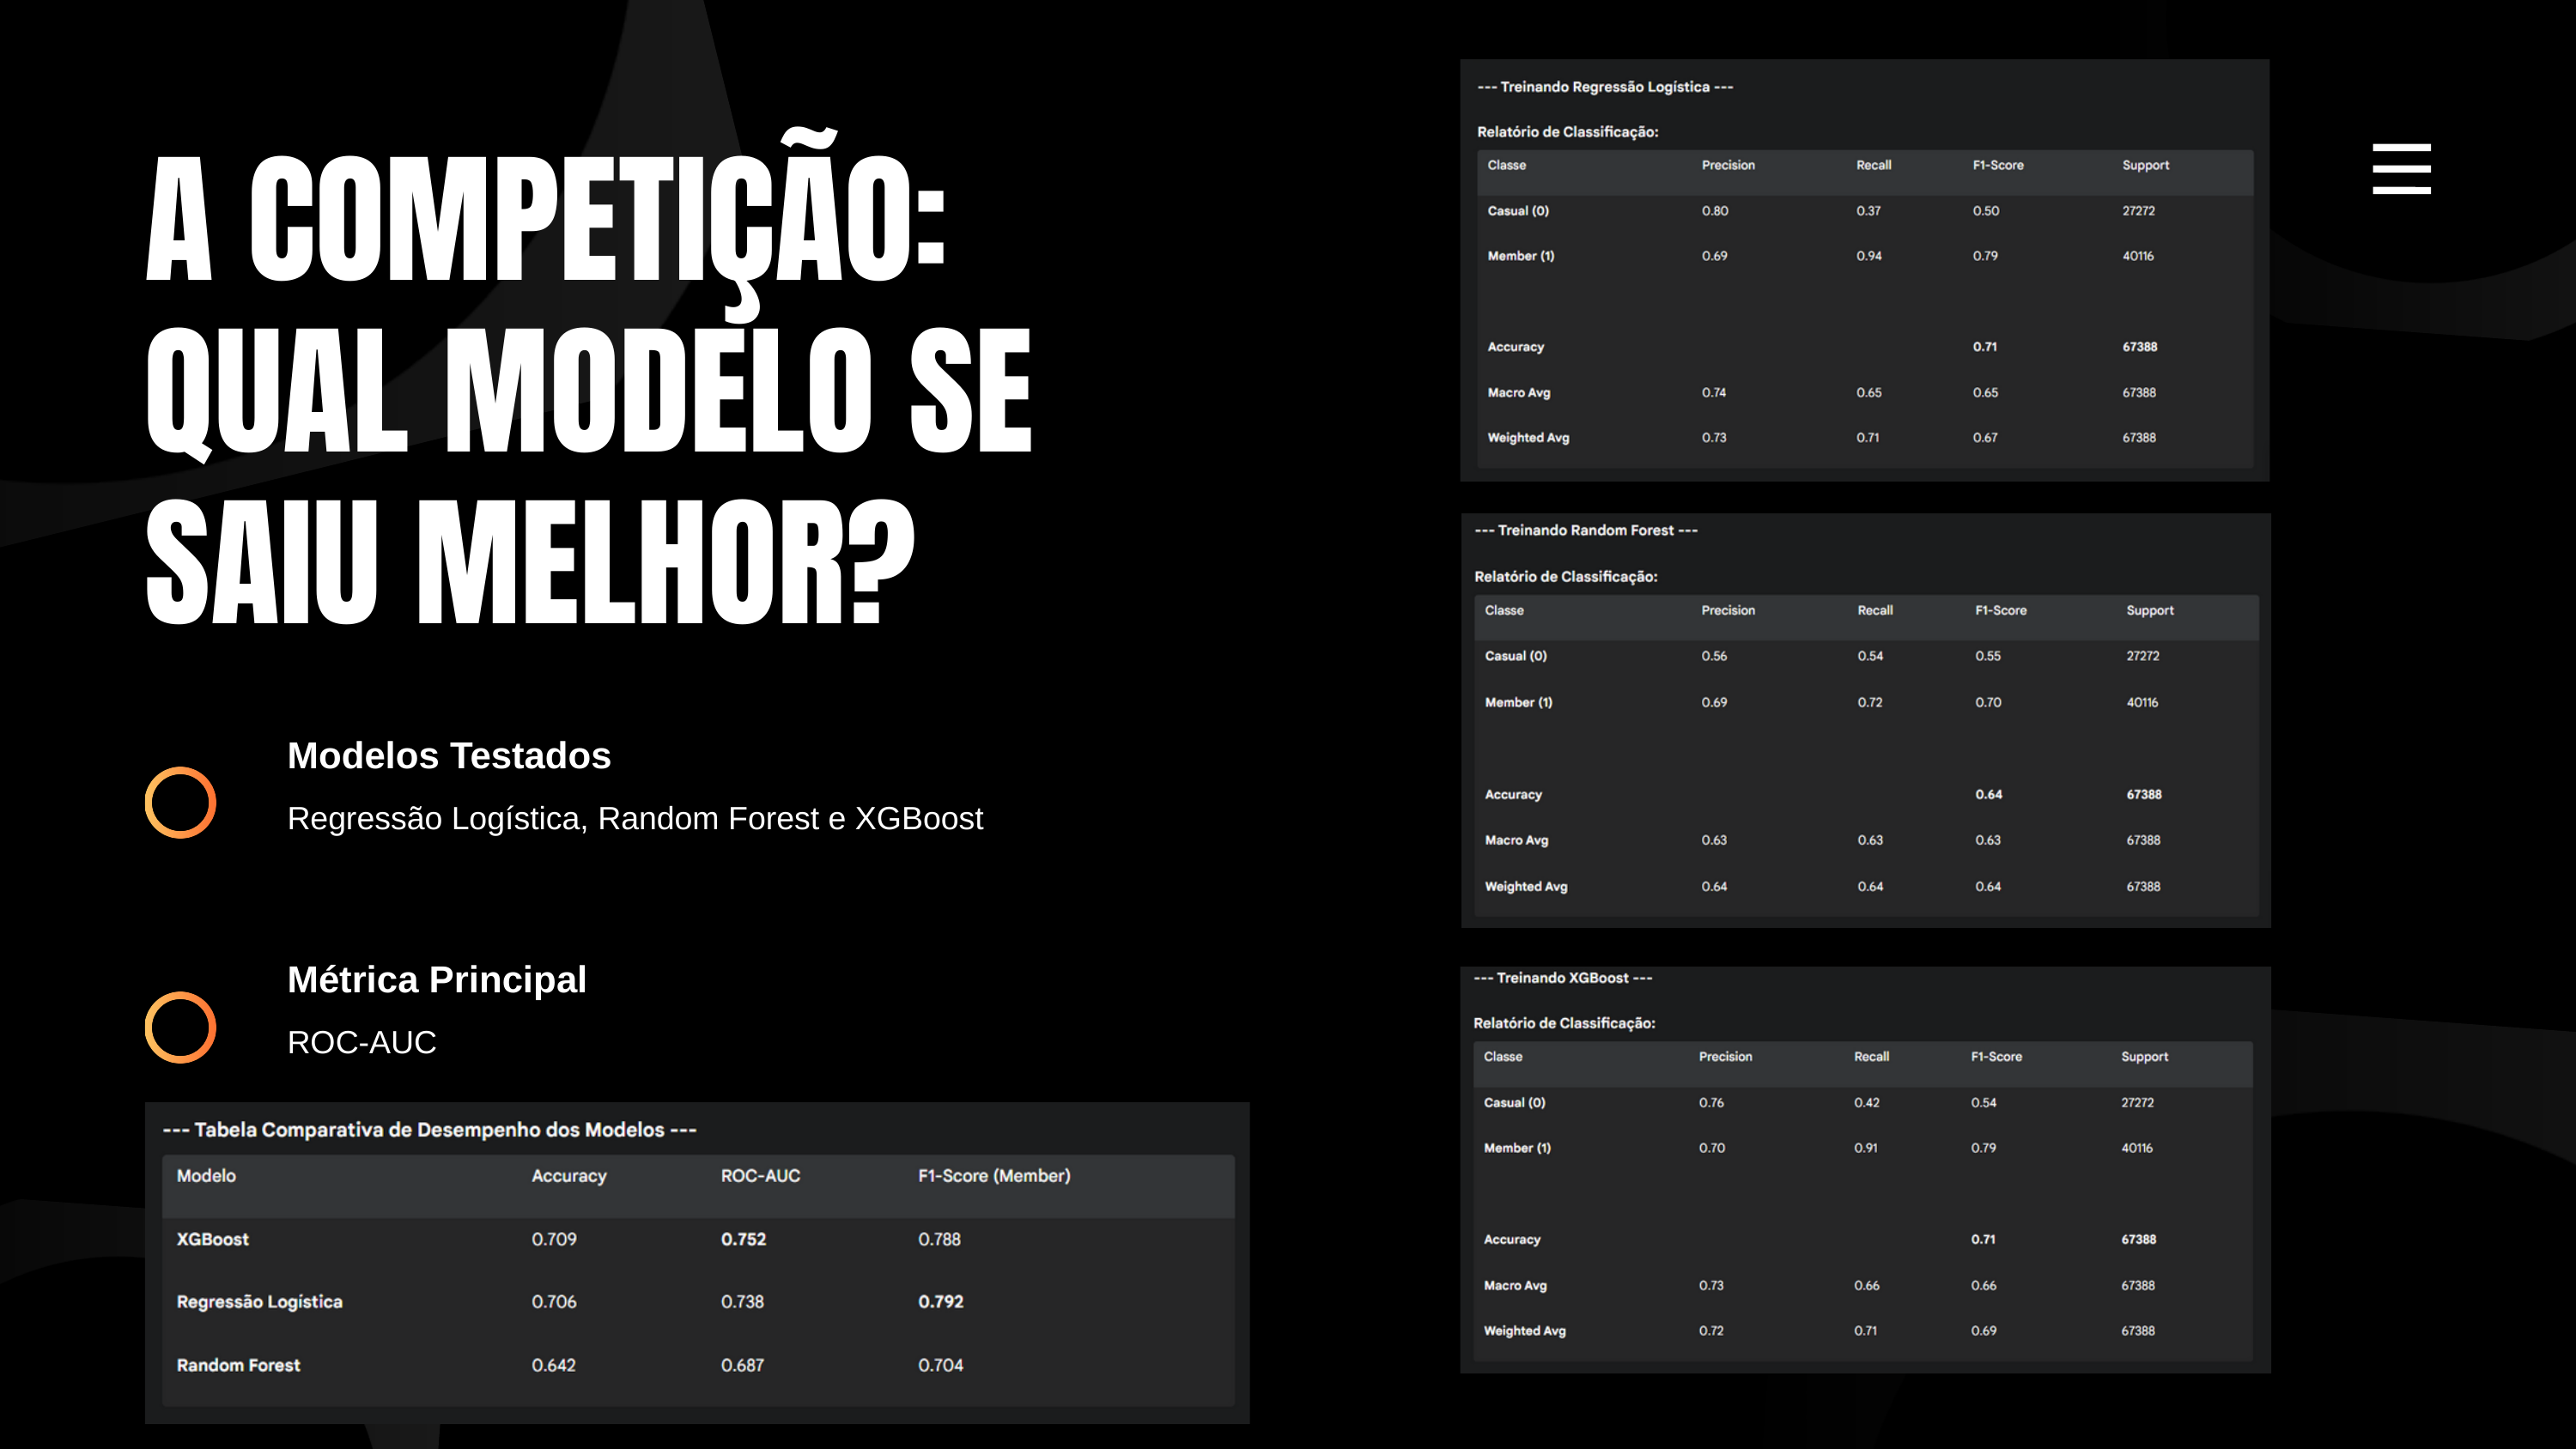

A COMPETIÇÃO: QUAL MODELO SE SAIU MELHOR?

Modelos Testados

Regressão Logística, Random Forest e XGBoost
Métrica Principal

ROC-AUC